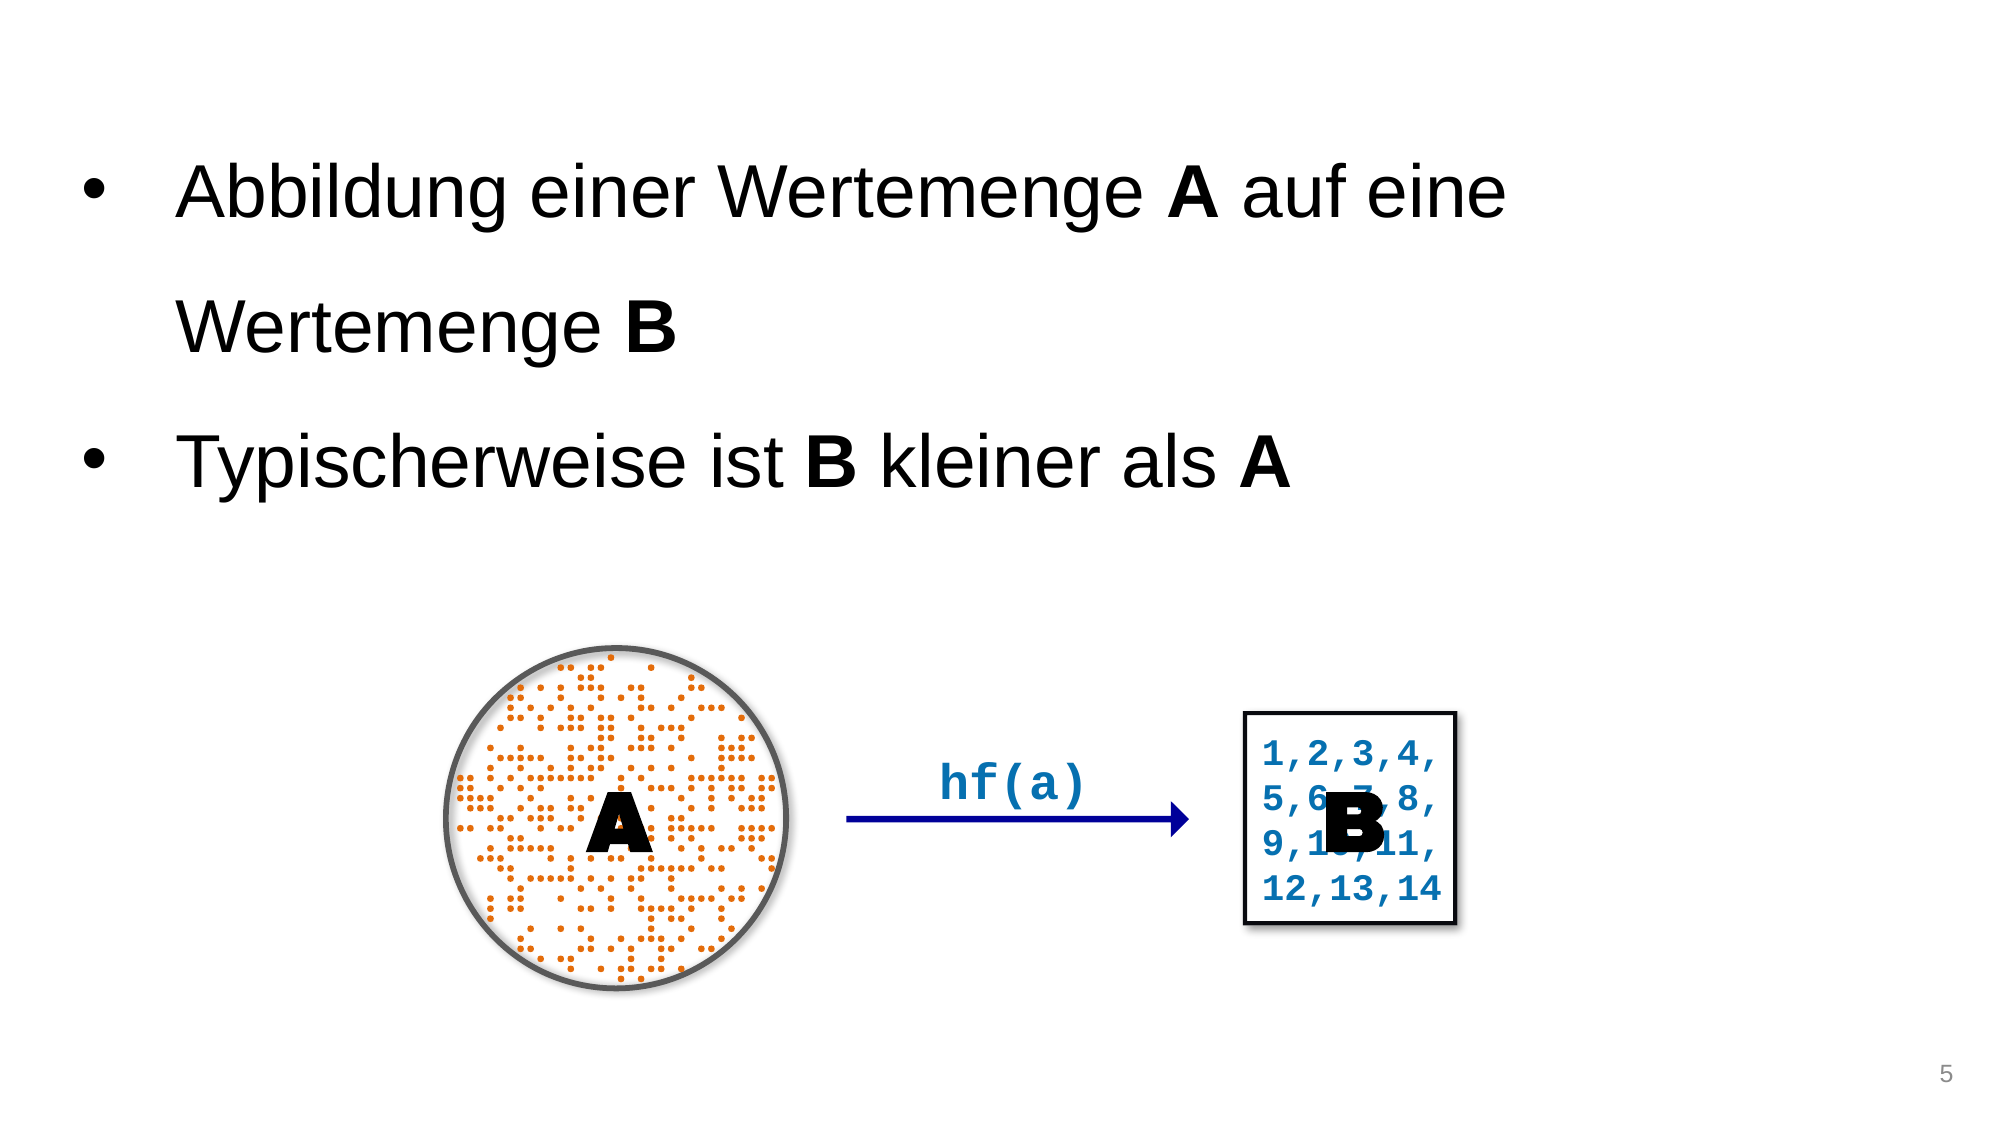

Abbildung einer Wertemenge A auf eine Wertemenge B
Typischerweise ist B kleiner als A

1,2,3,4,
5,6,7,8,
9,10,11,
12,13,14
hf(a)
A
B

5